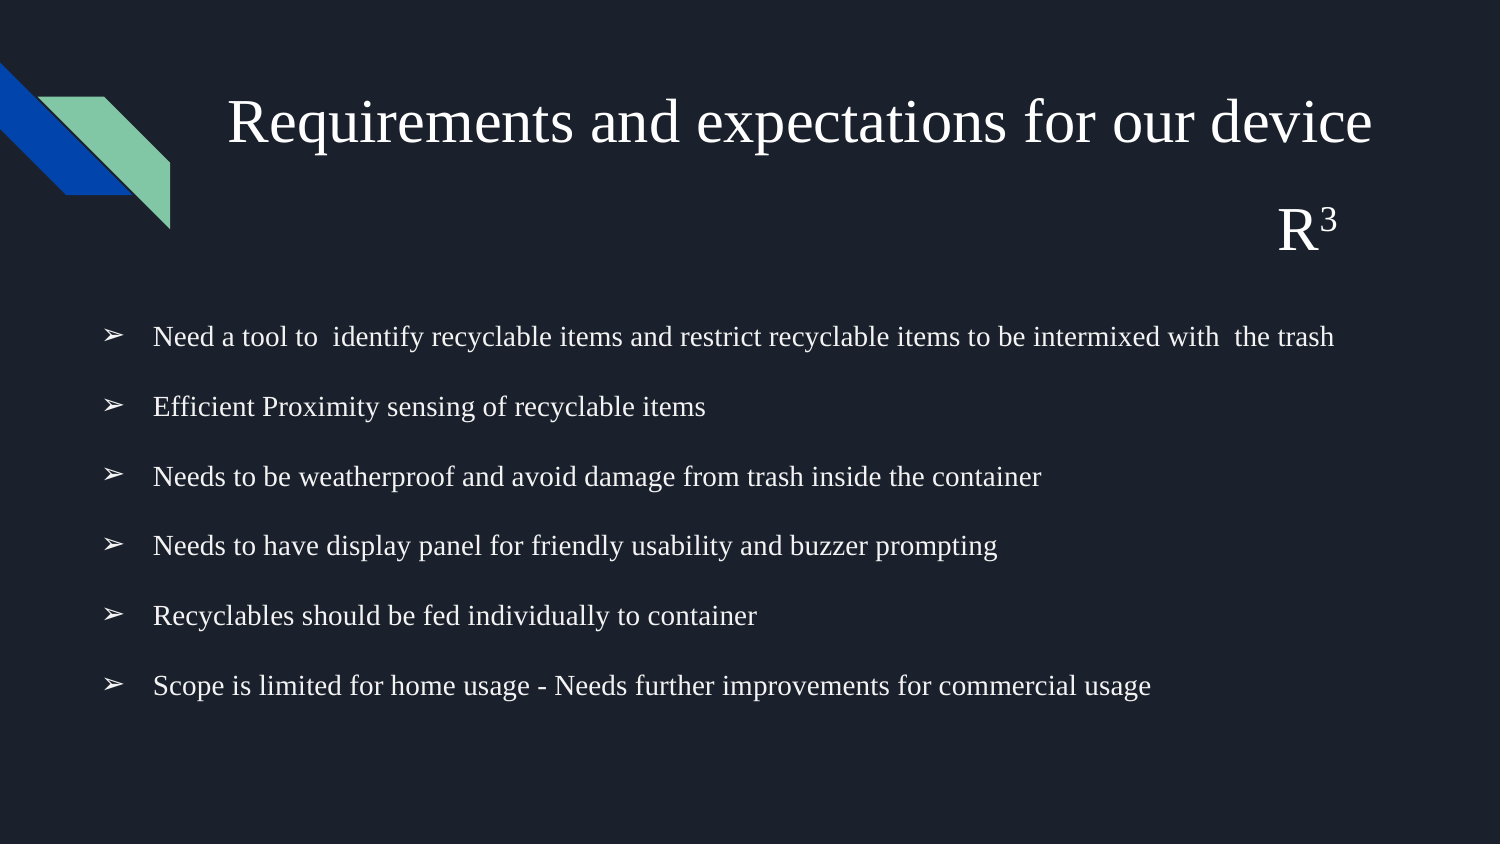

# Requirements and expectations for our device
							R3

Need a tool to  identify recyclable items and restrict recyclable items to be intermixed with  the trash

Efficient Proximity sensing of recyclable items

Needs to be weatherproof and avoid damage from trash inside the container

Needs to have display panel for friendly usability and buzzer prompting

Recyclables should be fed individually to container

Scope is limited for home usage - Needs further improvements for commercial usage